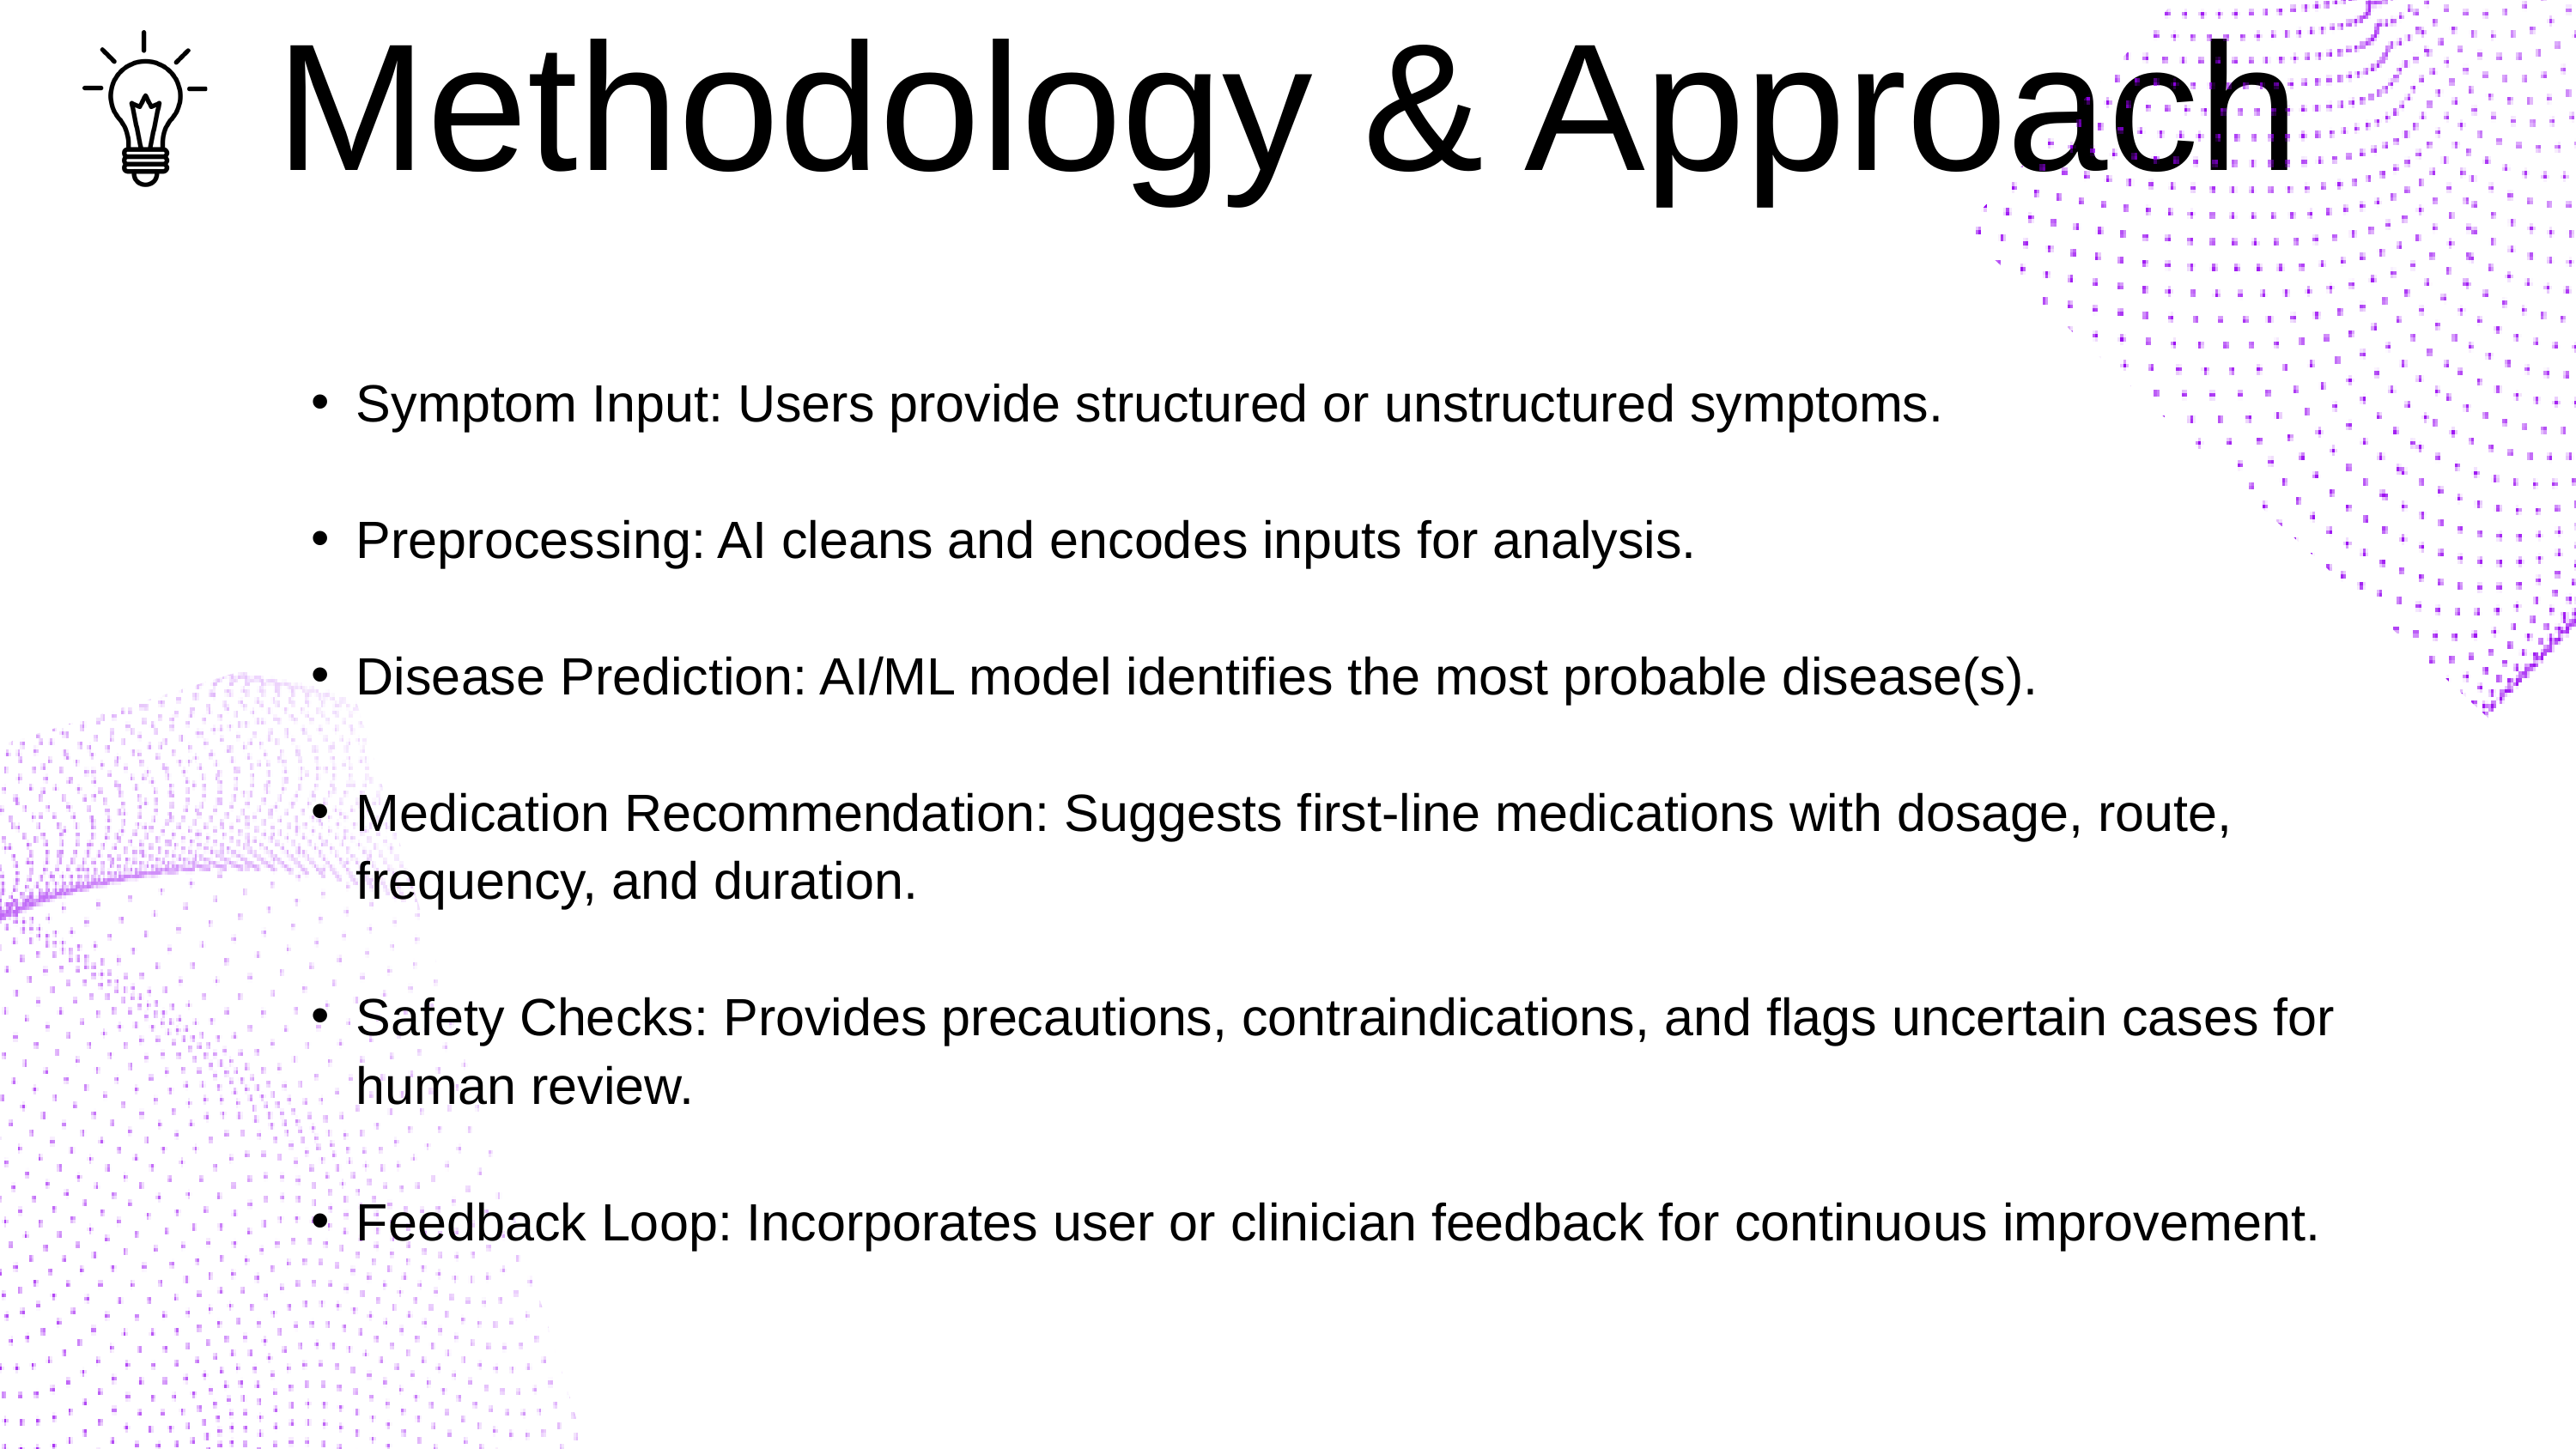

Methodology & Approach

Symptom Input: Users provide structured or unstructured symptoms.

Preprocessing: AI cleans and encodes inputs for analysis.

Disease Prediction: AI/ML model identifies the most probable disease(s).

Medication Recommendation: Suggests first-line medications with dosage, route, frequency, and duration.

Safety Checks: Provides precautions, contraindications, and flags uncertain cases for human review.

Feedback Loop: Incorporates user or clinician feedback for continuous improvement.